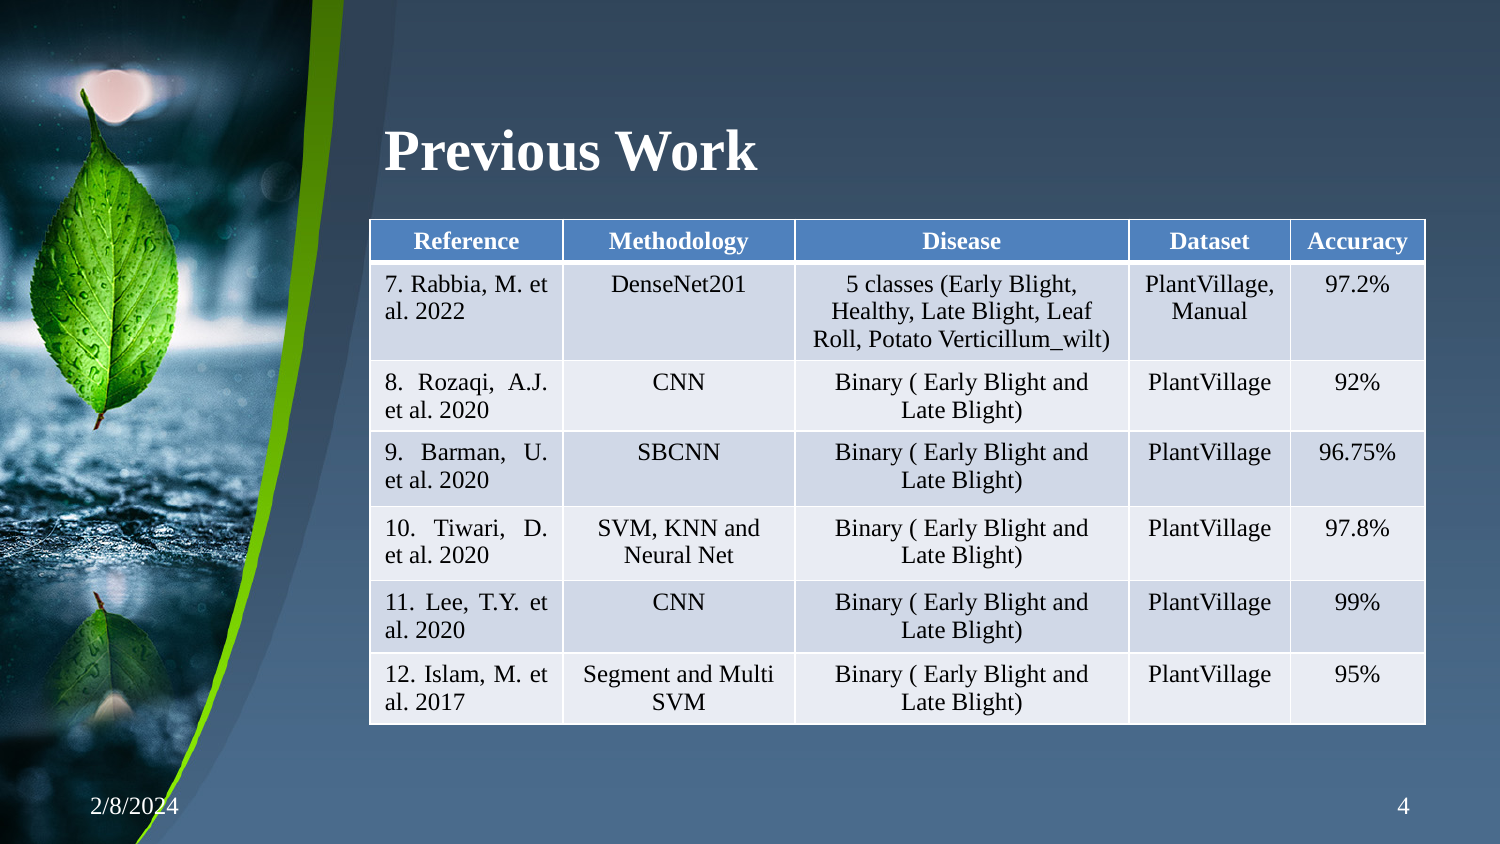

# Previous Work
| Reference | Methodology | Disease | Dataset | Accuracy |
| --- | --- | --- | --- | --- |
| 7. Rabbia, M. et al. 2022 | DenseNet201 | 5 classes (Early Blight, Healthy, Late Blight, Leaf Roll, Potato Verticillum\_wilt) | PlantVillage, Manual | 97.2% |
| 8. Rozaqi, A.J. et al. 2020 | CNN | Binary ( Early Blight and Late Blight) | PlantVillage | 92% |
| 9. Barman, U. et al. 2020 | SBCNN | Binary ( Early Blight and Late Blight) | PlantVillage | 96.75% |
| 10. Tiwari, D. et al. 2020 | SVM, KNN and Neural Net | Binary ( Early Blight and Late Blight) | PlantVillage | 97.8% |
| 11. Lee, T.Y. et al. 2020 | CNN | Binary ( Early Blight and Late Blight) | PlantVillage | 99% |
| 12. Islam, M. et al. 2017 | Segment and Multi SVM | Binary ( Early Blight and Late Blight) | PlantVillage | 95% |
2/8/2024
4